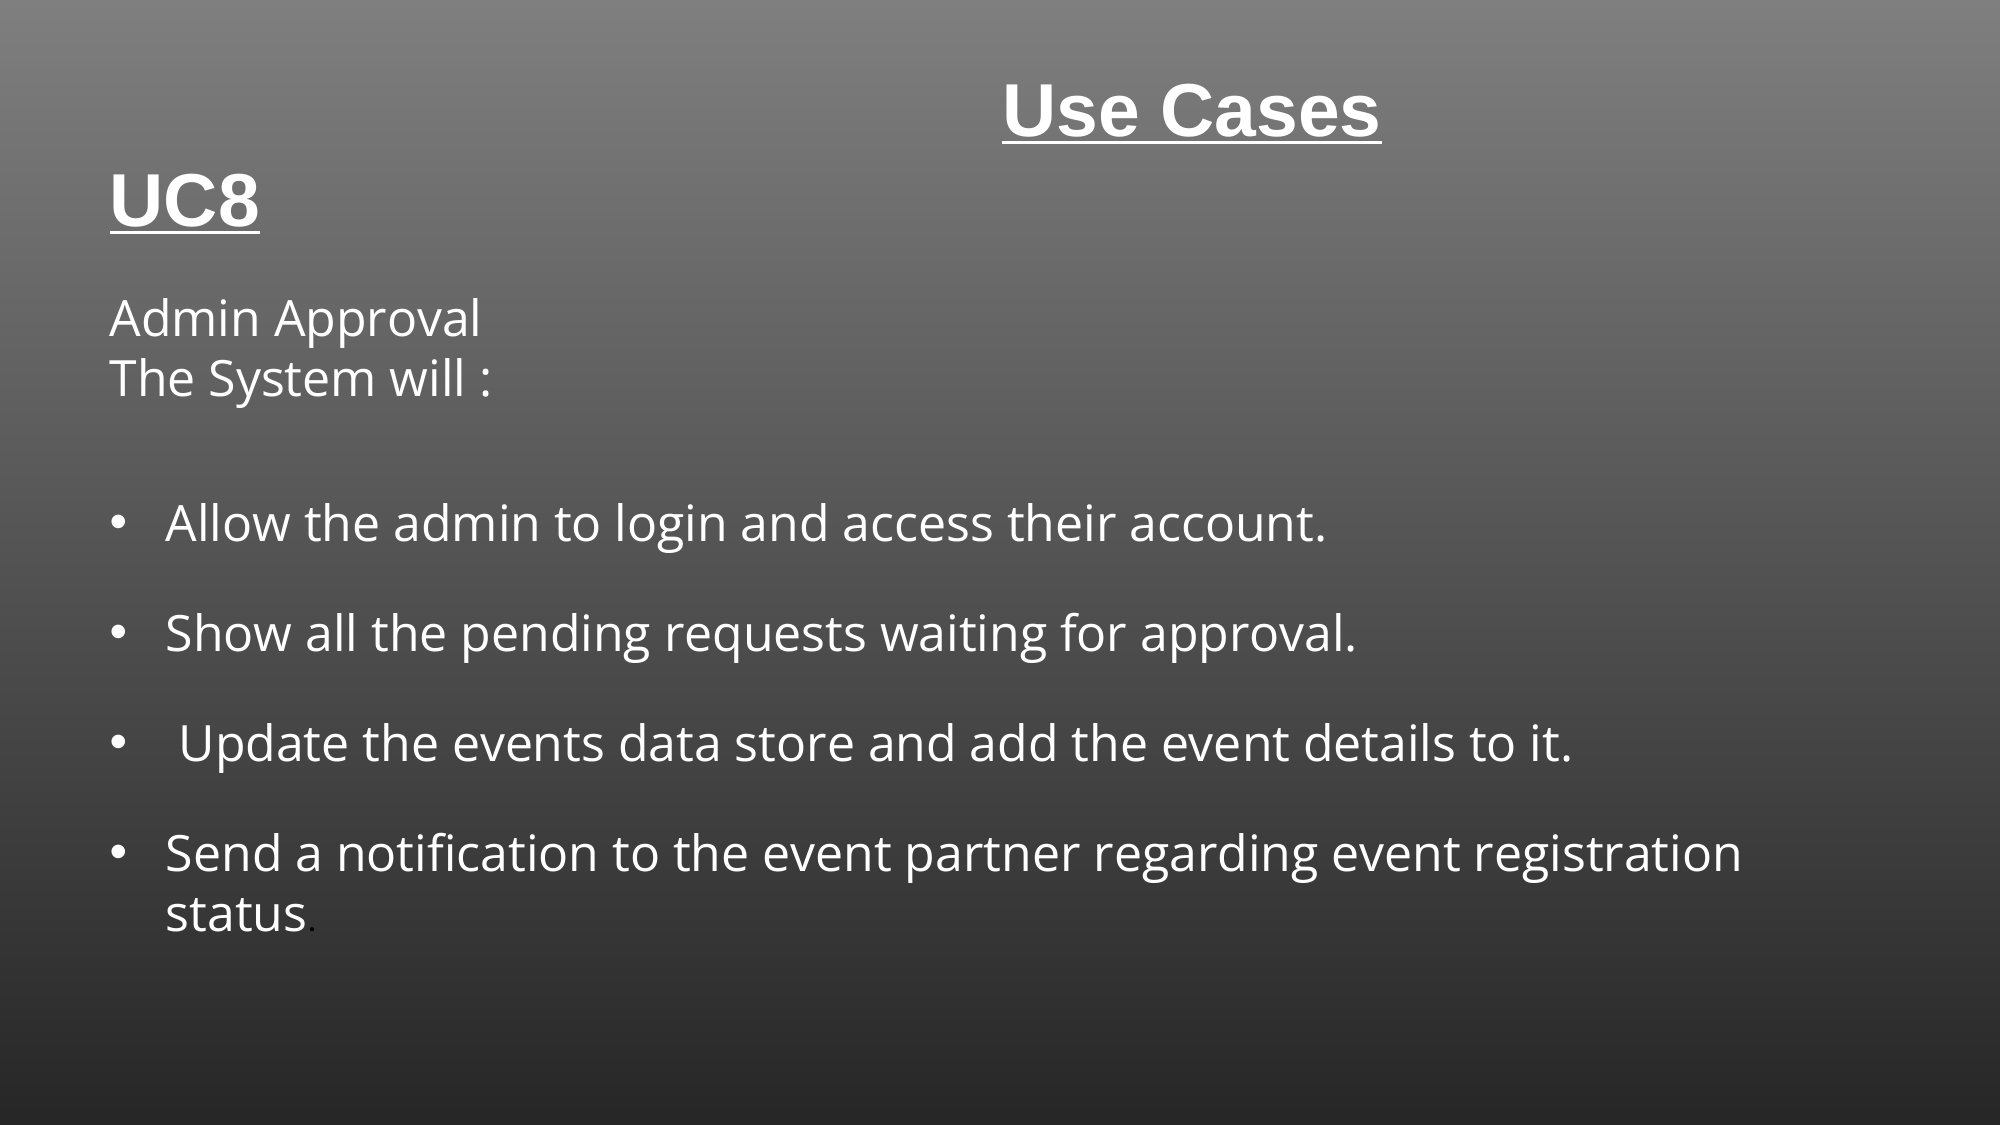

Use Cases
UC8

Admin Approval
The System will :

Allow the admin to login and access their account.
Show all the pending requests waiting for approval.
 Update the events data store and add the event details to it.
Send a notification to the event partner regarding event registration status.